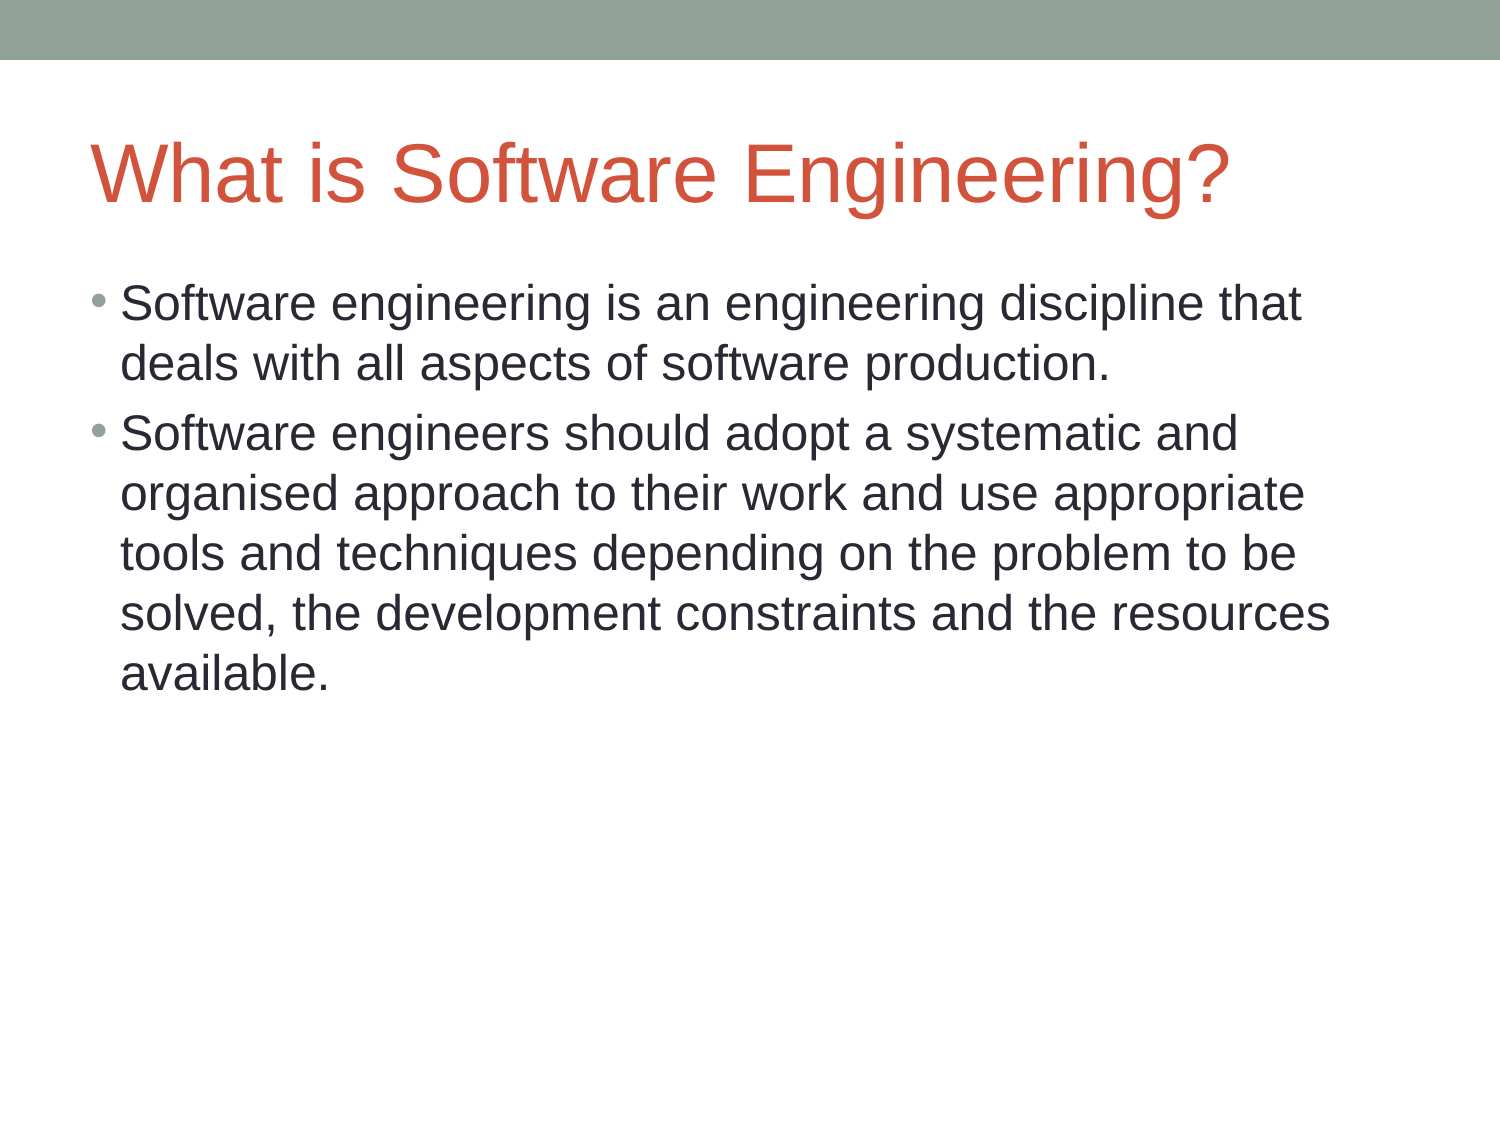

# What is Software Engineering?
Software engineering is an engineering discipline that deals with all aspects of software production.
Software engineers should adopt a systematic and organised approach to their work and use appropriate tools and techniques depending on the problem to be solved, the development constraints and the resources available.